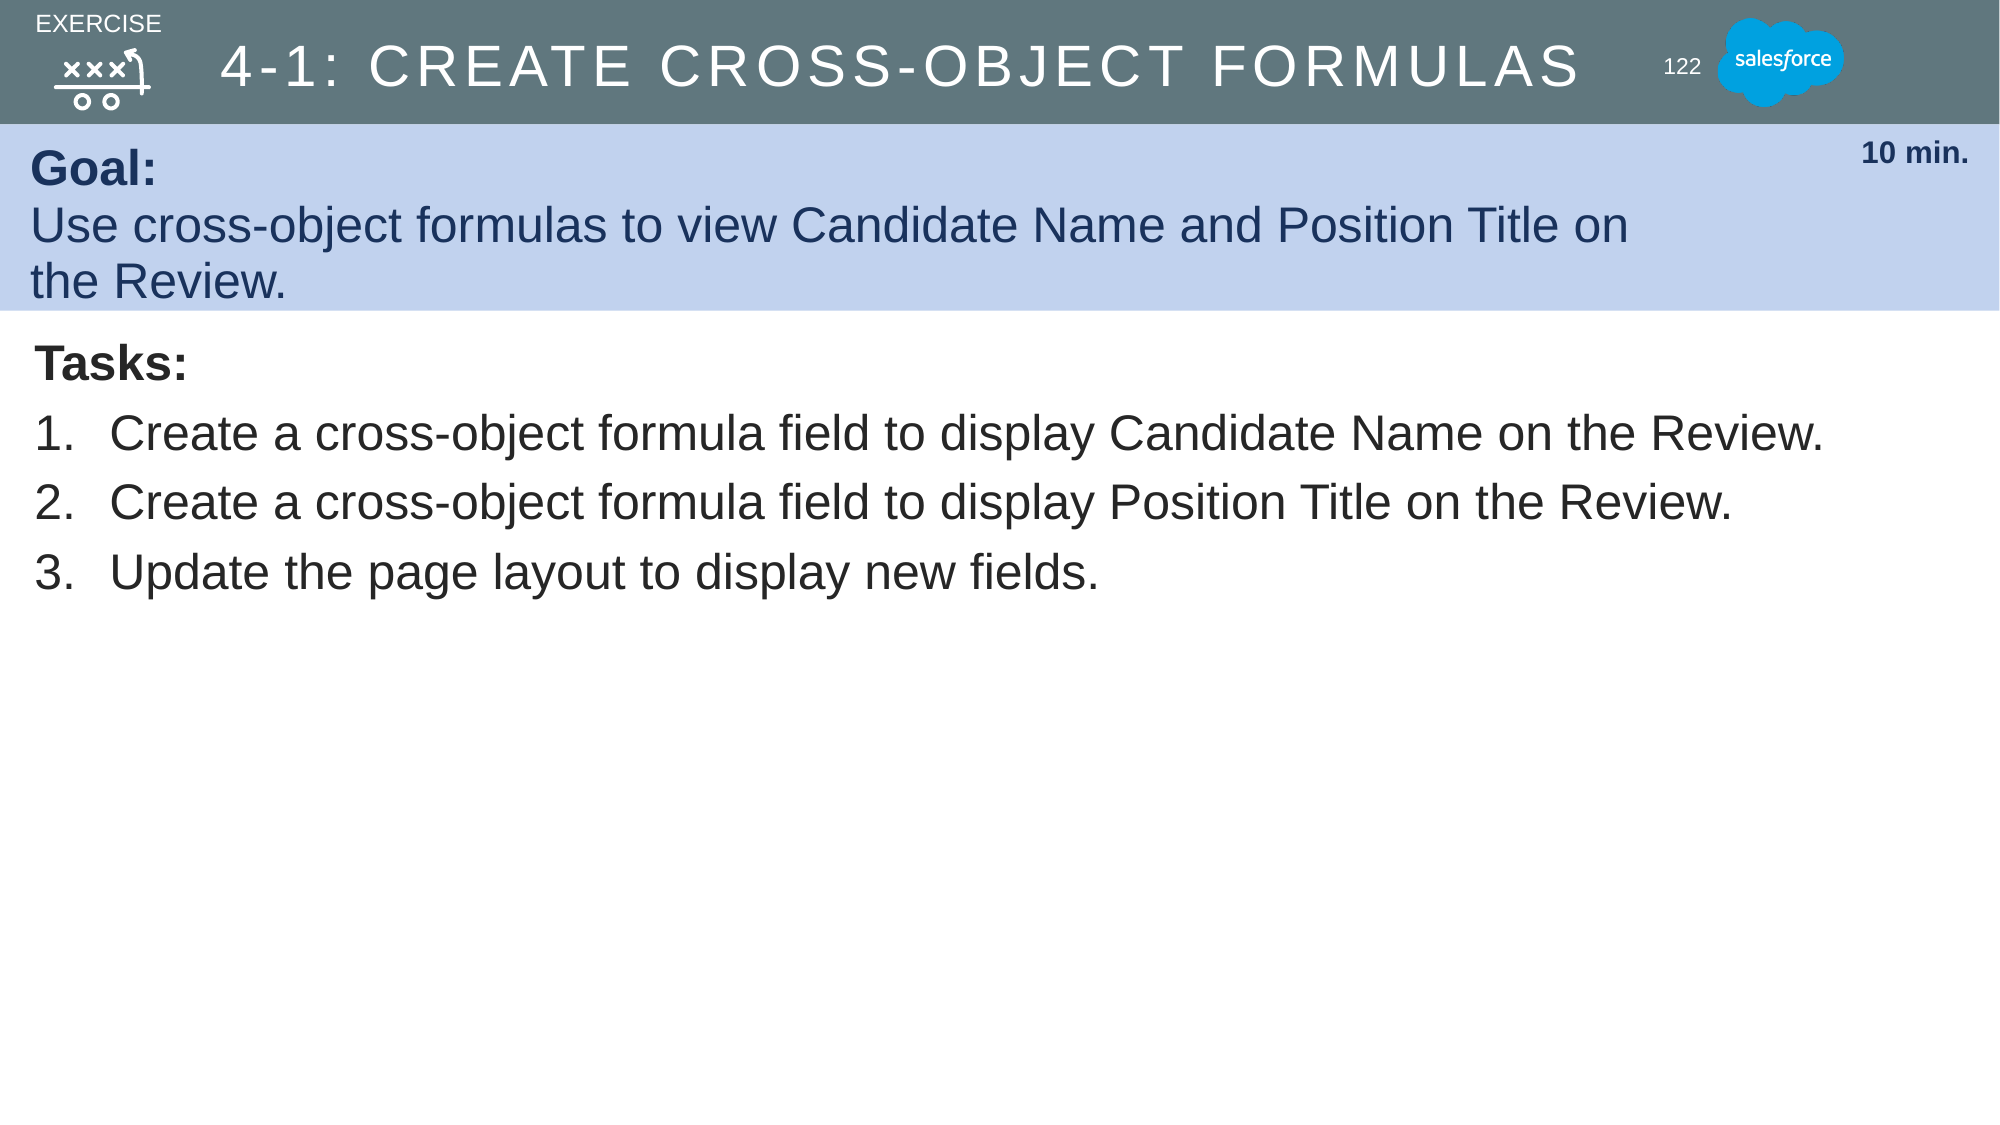

exercise
# 4-1: Create cross-object formulas
122
Goal:
Use cross-object formulas to view Candidate Name and Position Title on
the Review.
10 min.
Tasks:
Create a cross-object formula field to display Candidate Name on the Review.
Create a cross-object formula field to display Position Title on the Review.
Update the page layout to display new fields.